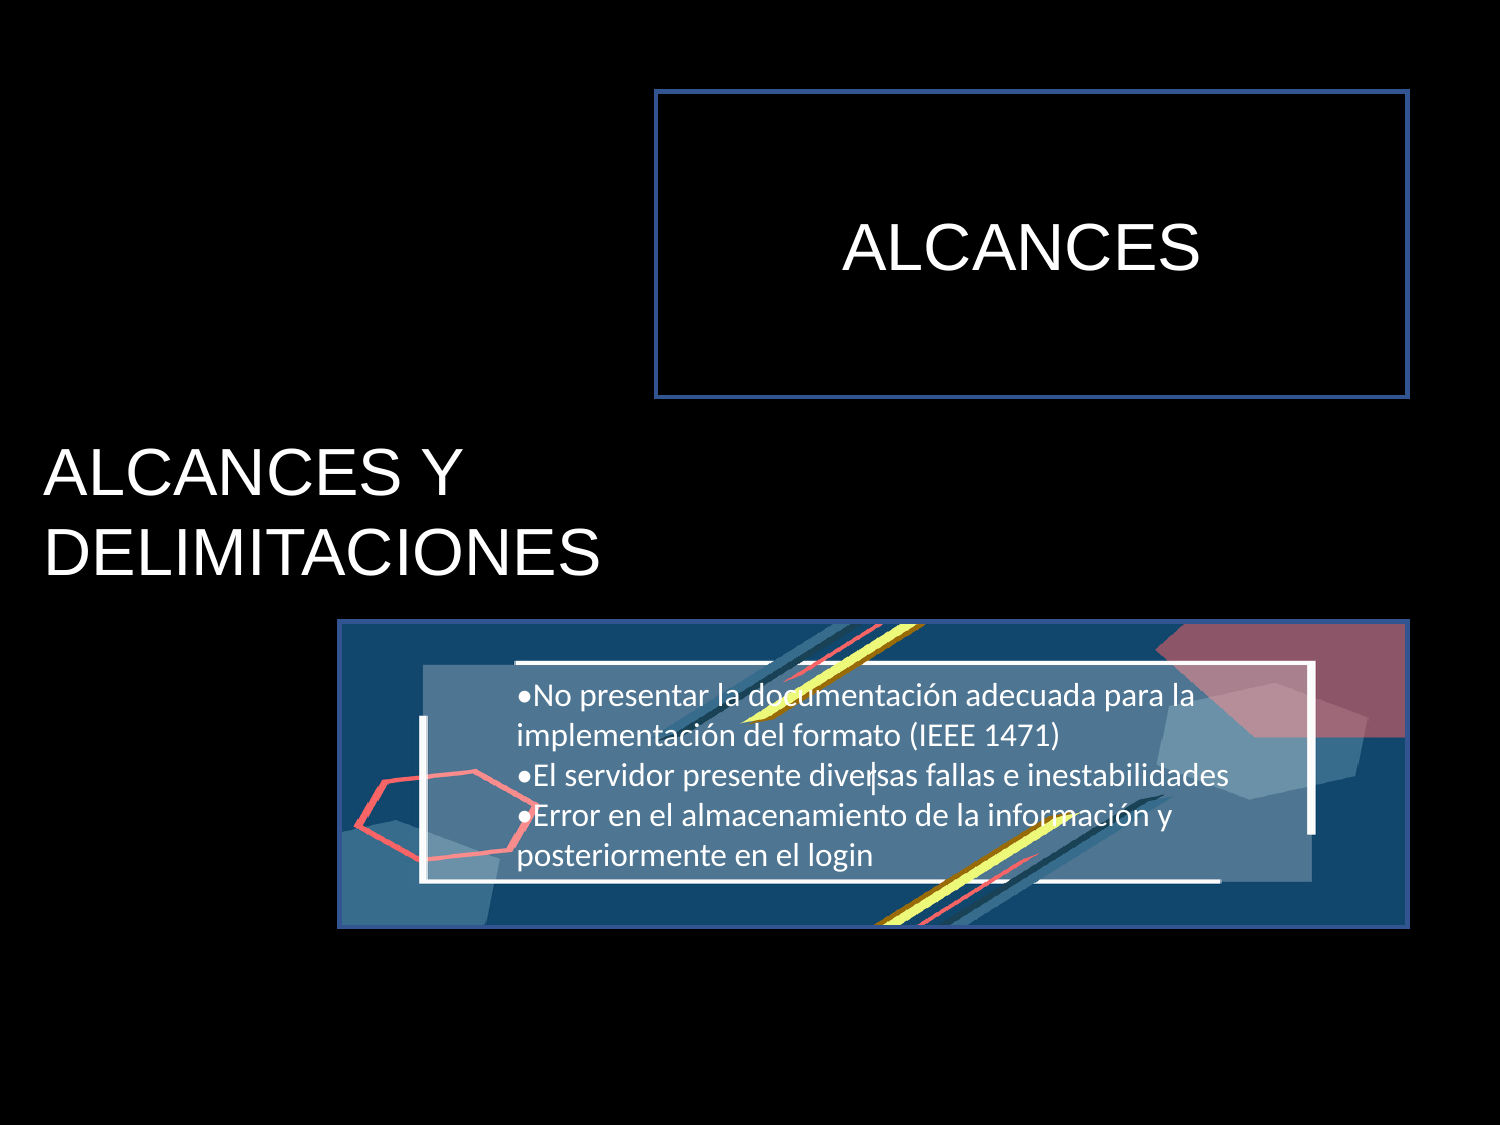

ALCANCES
ALCANCES Y DELIMITACIONES
|
•No presentar la documentación adecuada para la implementación del formato (IEEE 1471)
•El servidor presente diversas fallas e inestabilidades
•Error en el almacenamiento de la información y posteriormente en el login